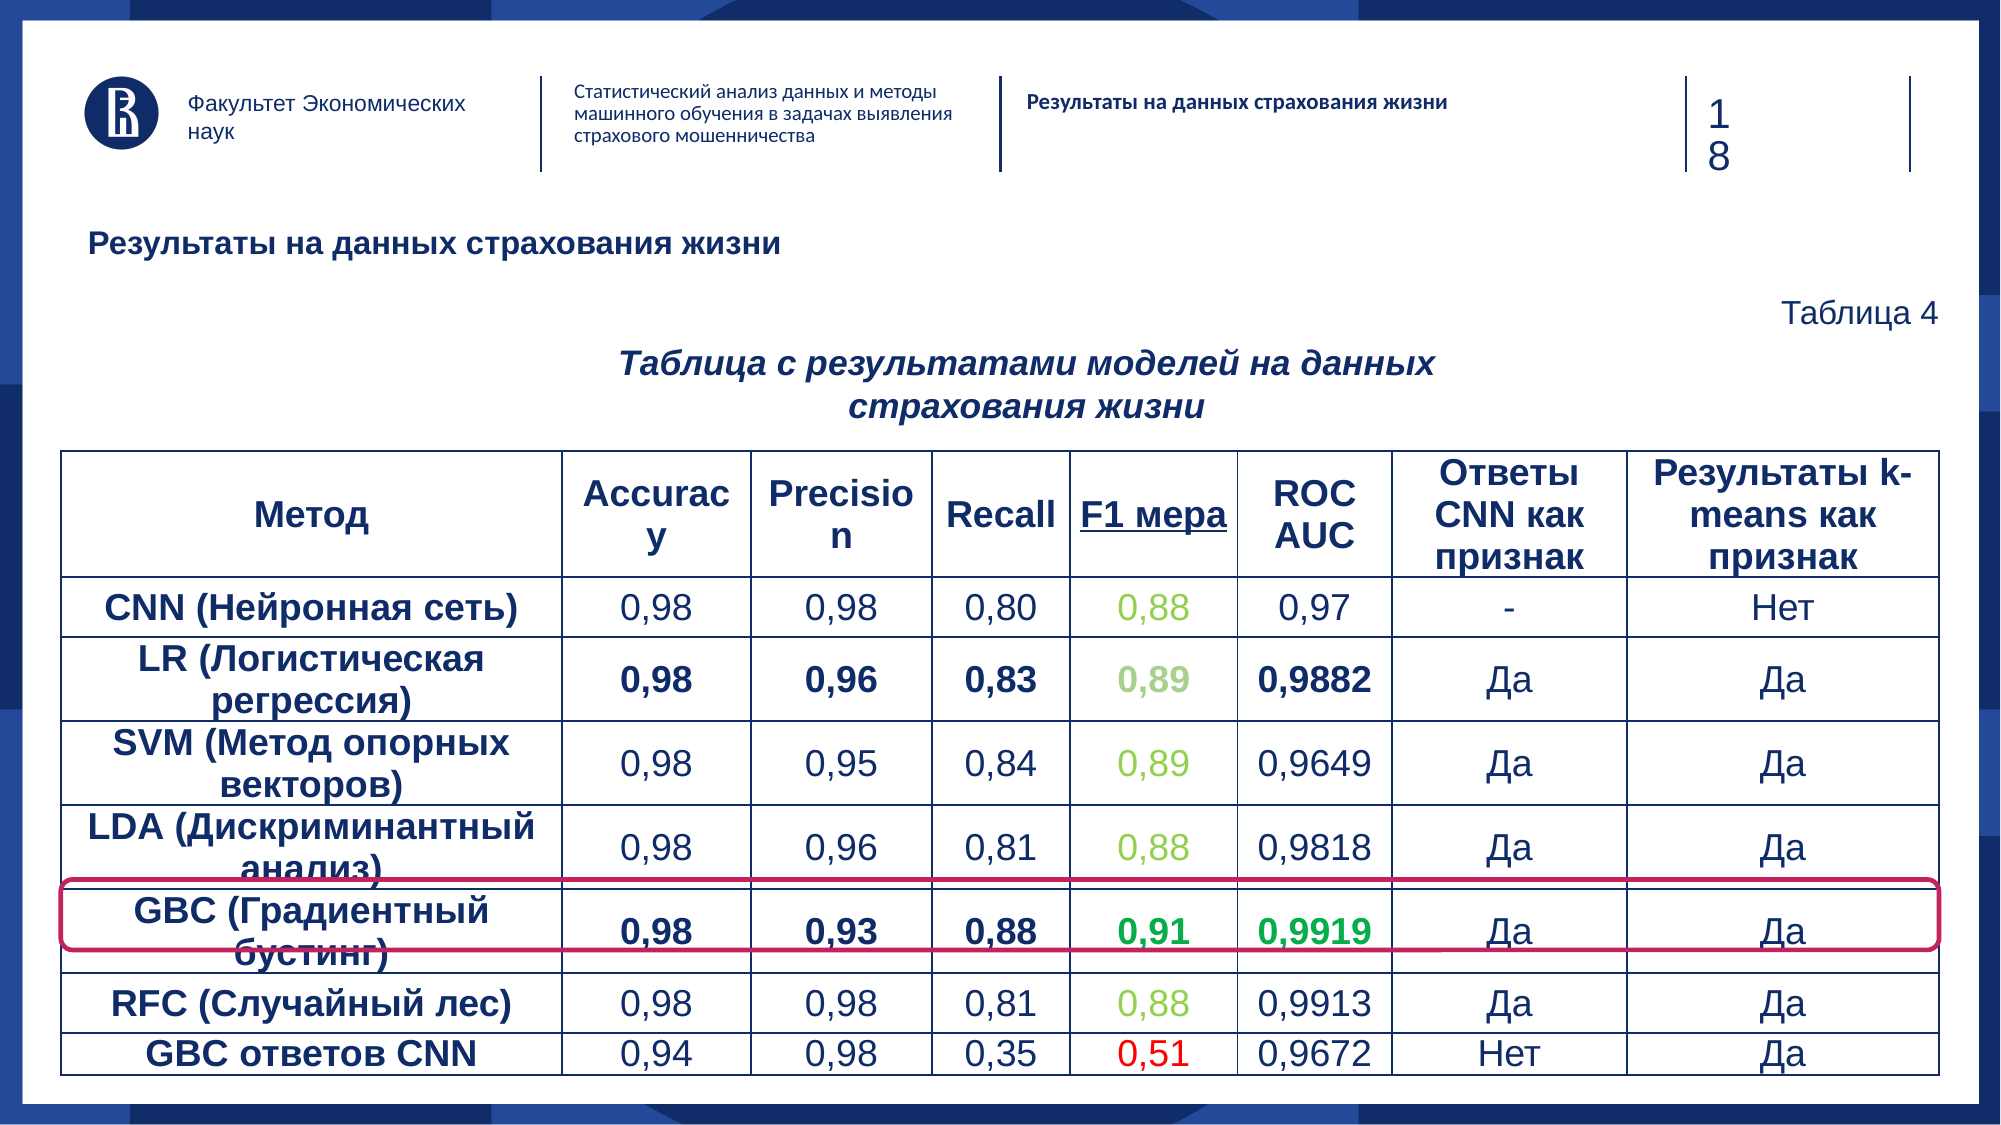

Статистический анализ данных и методы машинного обучения в задачах выявления страхового мошенничества
18
Факультет Экономических наук
Результаты на данных страхования жизни
# Результаты на данных страхования жизни
Таблица 4
Таблица с результатами моделей на данных страхования жизни
| Метод | Accuracy | Precision | Recall | F1 мера | ROC AUC | Ответы CNN как признак | Результаты k-means как признак |
| --- | --- | --- | --- | --- | --- | --- | --- |
| CNN (Нейронная сеть) | 0,98 | 0,98 | 0,80 | 0,88 | 0,97 | - | Нет |
| LR (Логистическая регрессия) | 0,98 | 0,96 | 0,83 | 0,89 | 0,9882 | Да | Да |
| SVM (Метод опорных векторов) | 0,98 | 0,95 | 0,84 | 0,89 | 0,9649 | Да | Да |
| LDA (Дискриминантный анализ) | 0,98 | 0,96 | 0,81 | 0,88 | 0,9818 | Да | Да |
| GBC (Градиентный бустинг) | 0,98 | 0,93 | 0,88 | 0,91 | 0,9919 | Да | Да |
| RFC (Случайный лес) | 0,98 | 0,98 | 0,81 | 0,88 | 0,9913 | Да | Да |
| GBC ответов CNN | 0,94 | 0,98 | 0,35 | 0,51 | 0,9672 | Нет | Да |